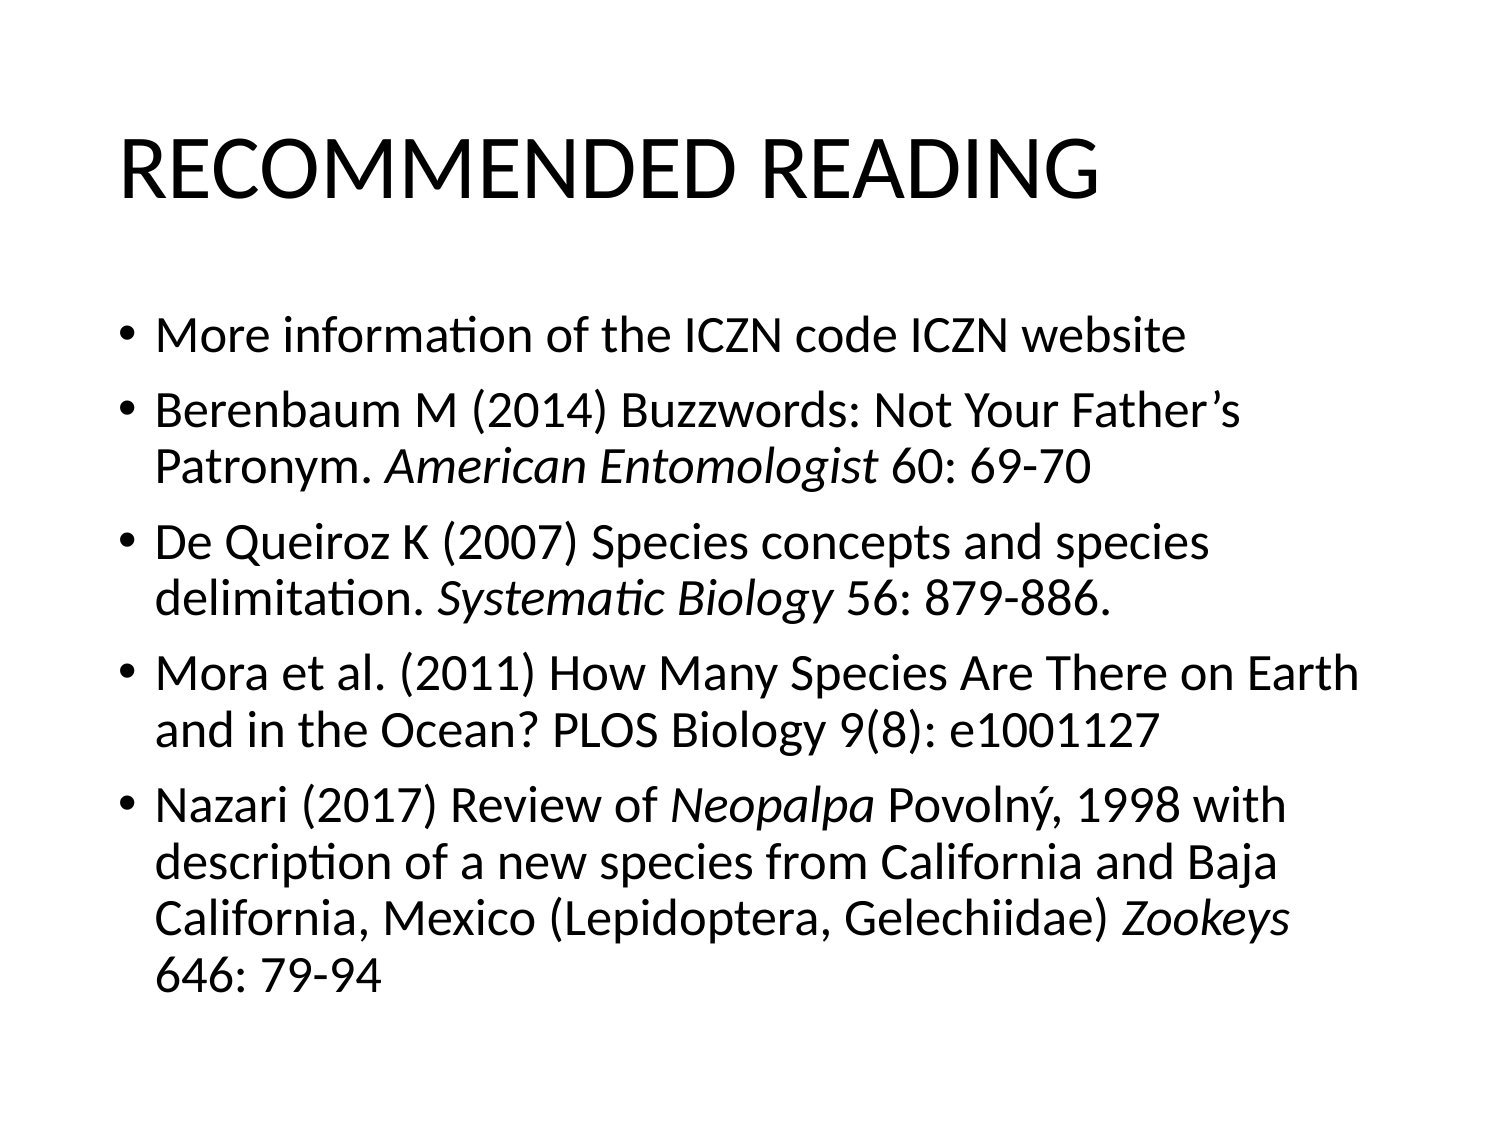

# RECOMMENDED READING
More information of the ICZN code ICZN website
Berenbaum M (2014) Buzzwords: Not Your Father’s Patronym. American Entomologist 60: 69-70
De Queiroz K (2007) Species concepts and species delimitation. Systematic Biology 56: 879-886.
Mora et al. (2011) How Many Species Are There on Earth and in the Ocean? PLOS Biology 9(8): e1001127
Nazari (2017) Review of Neopalpa Povolný, 1998 with description of a new species from California and Baja California, Mexico (Lepidoptera, Gelechiidae) Zookeys 646: 79-94